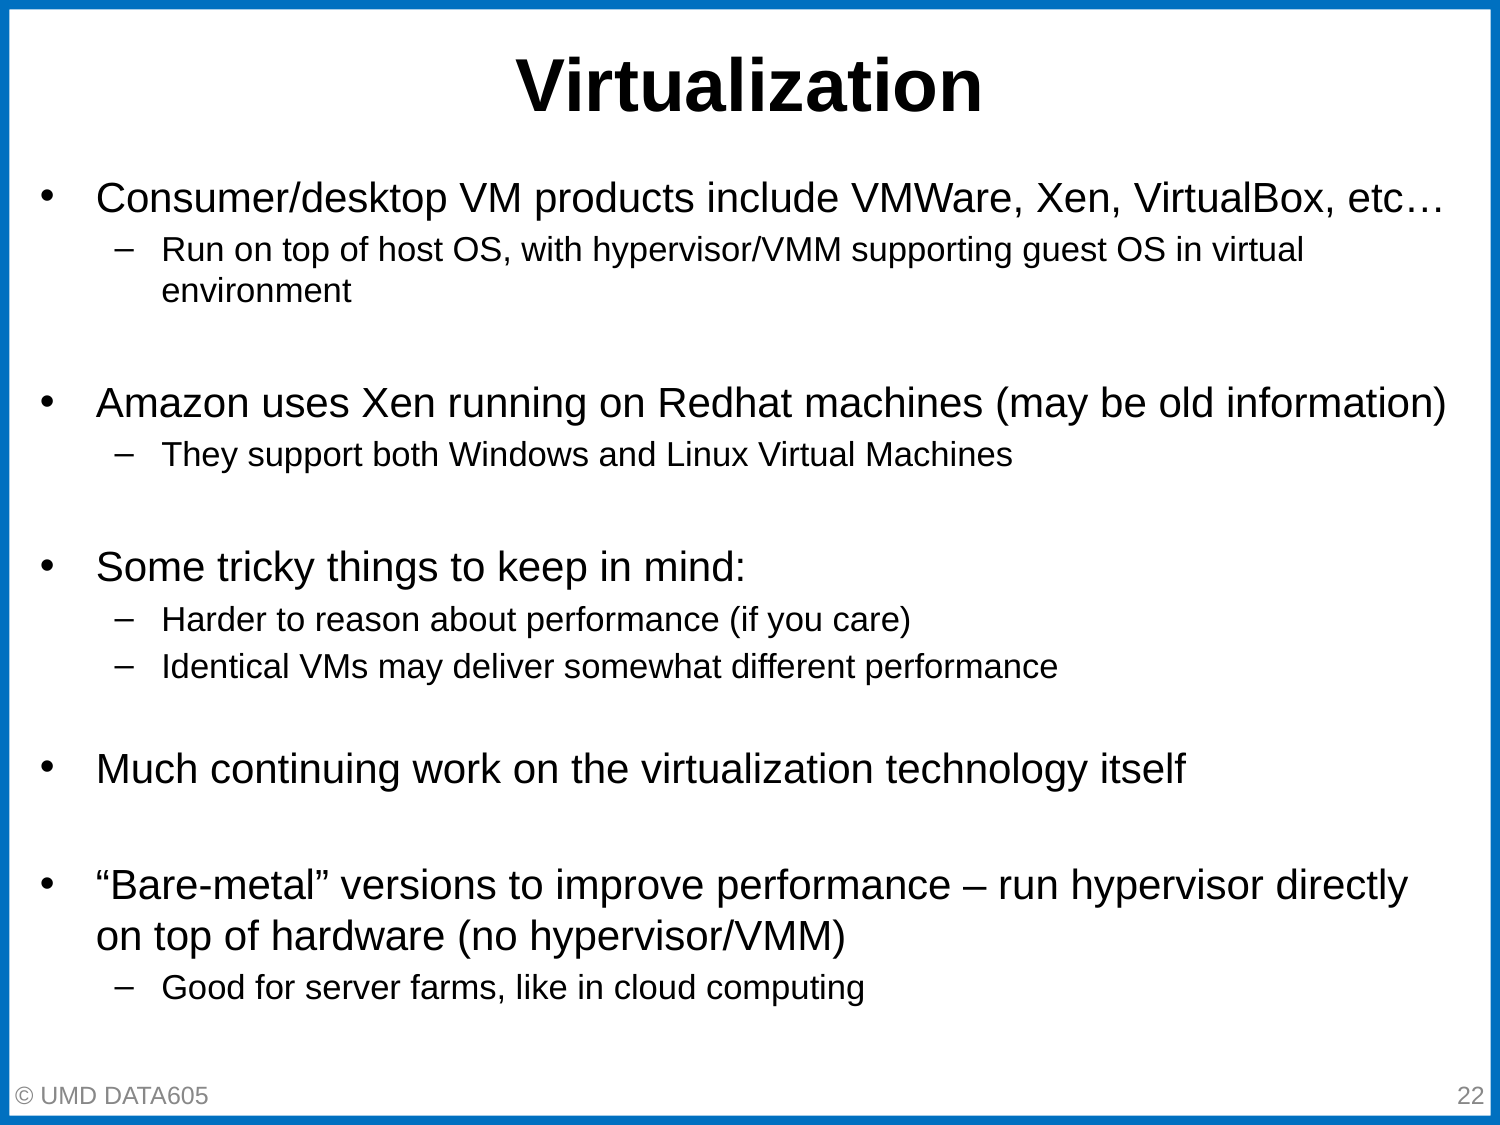

# Virtualization
Consumer/desktop VM products include VMWare, Xen, VirtualBox, etc…
Run on top of host OS, with hypervisor/VMM supporting guest OS in virtual environment

Amazon uses Xen running on Redhat machines (may be old information)
They support both Windows and Linux Virtual Machines

Some tricky things to keep in mind:
Harder to reason about performance (if you care)
Identical VMs may deliver somewhat different performance

Much continuing work on the virtualization technology itself

“Bare-metal” versions to improve performance – run hypervisor directly on top of hardware (no hypervisor/VMM)
Good for server farms, like in cloud computing
© UMD DATA605
22